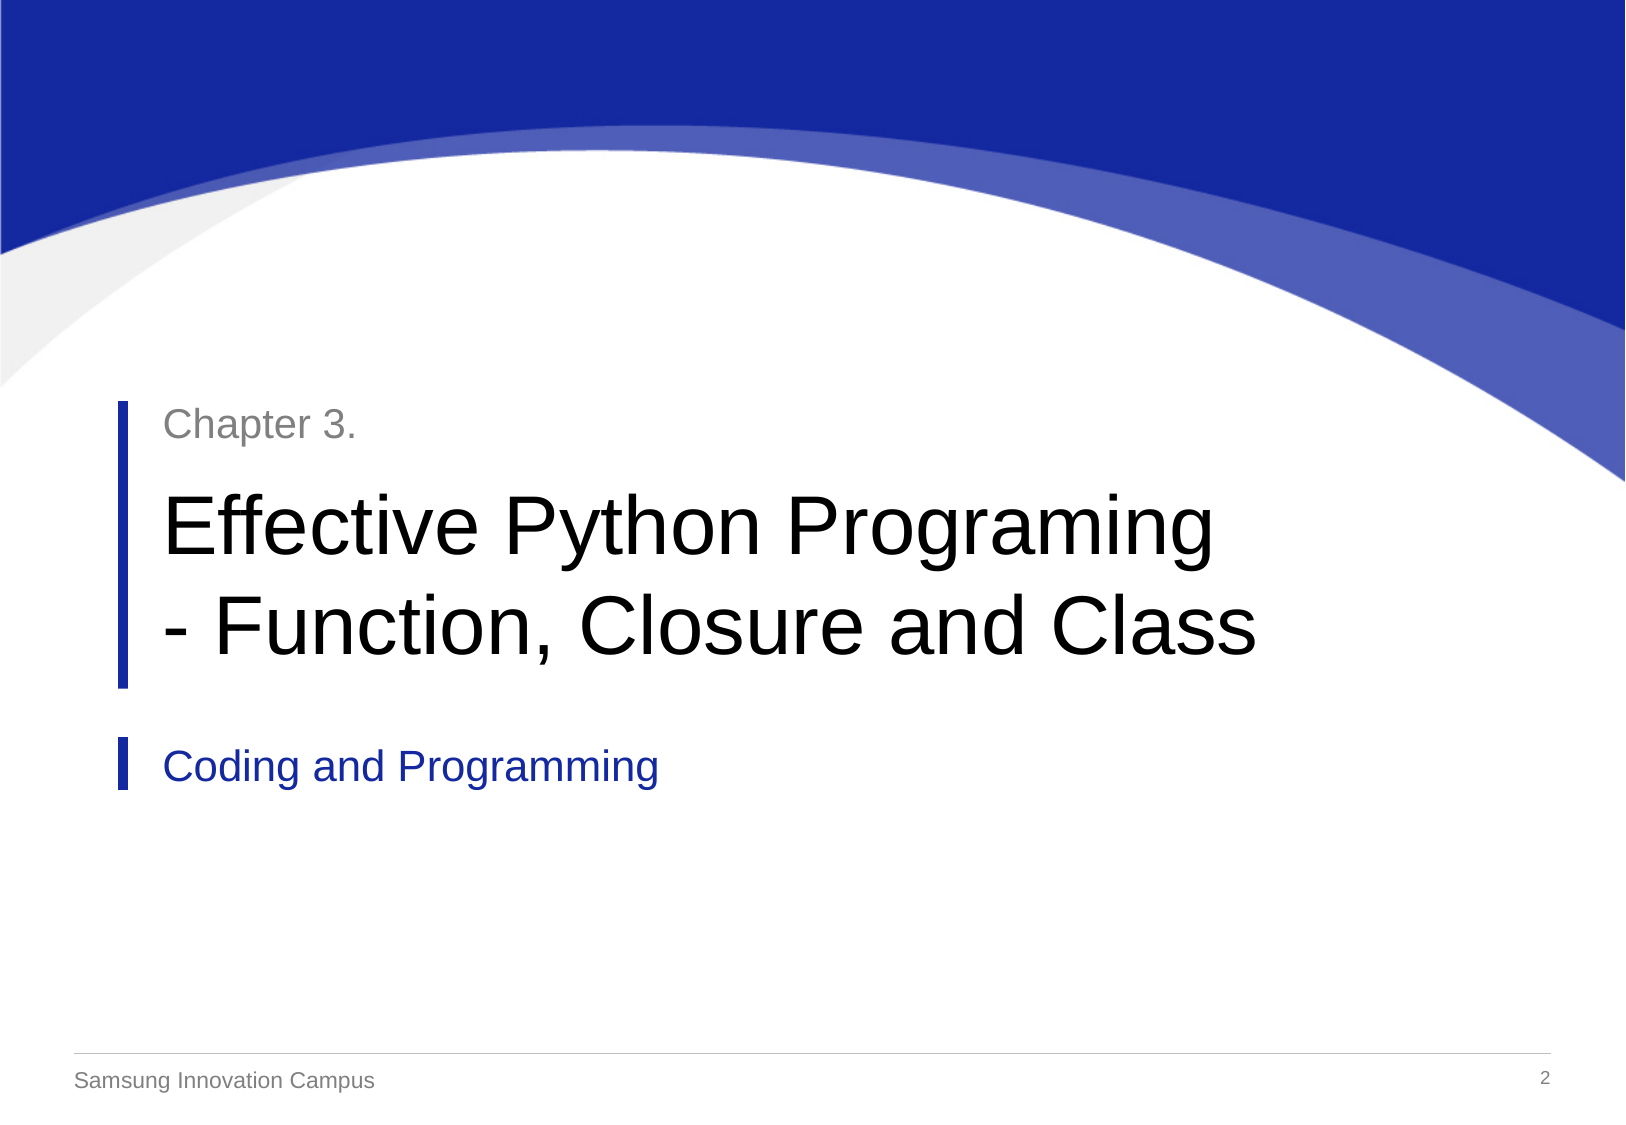

Chapter 3.

Effective Python Programing 
- Function, Closure and Class

Coding and Programming